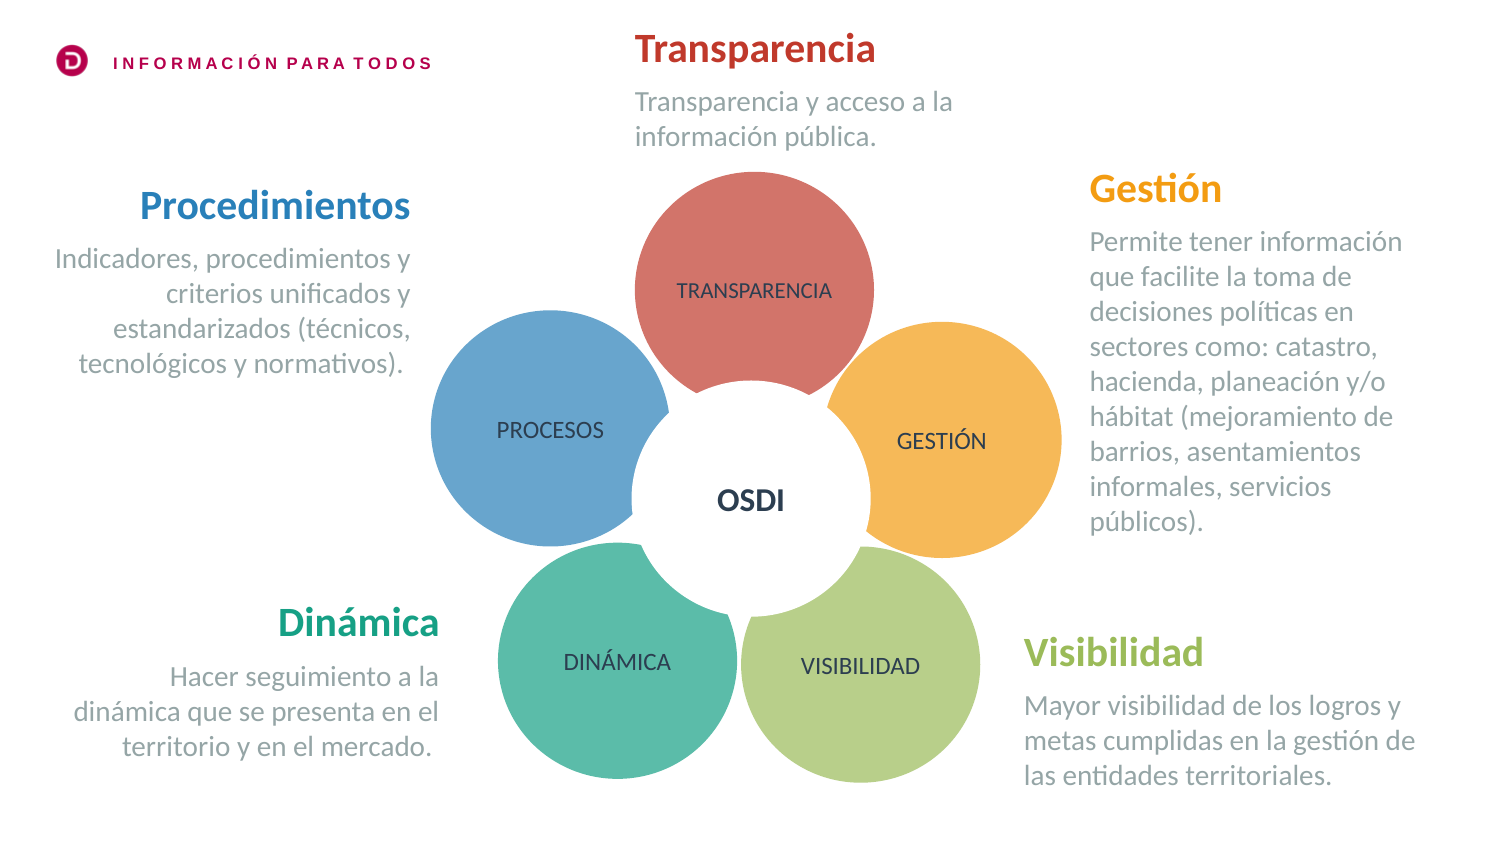

Transparencia
Transparencia y acceso a la información pública.
Gestión
Permite tener información que facilite la toma de decisiones políticas en sectores como: catastro, hacienda, planeación y/o hábitat (mejoramiento de barrios, asentamientos informales, servicios públicos).
Procedimientos
Indicadores, procedimientos y criterios unificados y estandarizados (técnicos, tecnológicos y normativos).
TRANSPARENCIA
PROCESOS
GESTIÓN
OSDI
DINÁMICA
VISIBILIDAD
Dinámica
Hacer seguimiento a la dinámica que se presenta en el territorio y en el mercado.
Visibilidad
Mayor visibilidad de los logros y metas cumplidas en la gestión de las entidades territoriales.